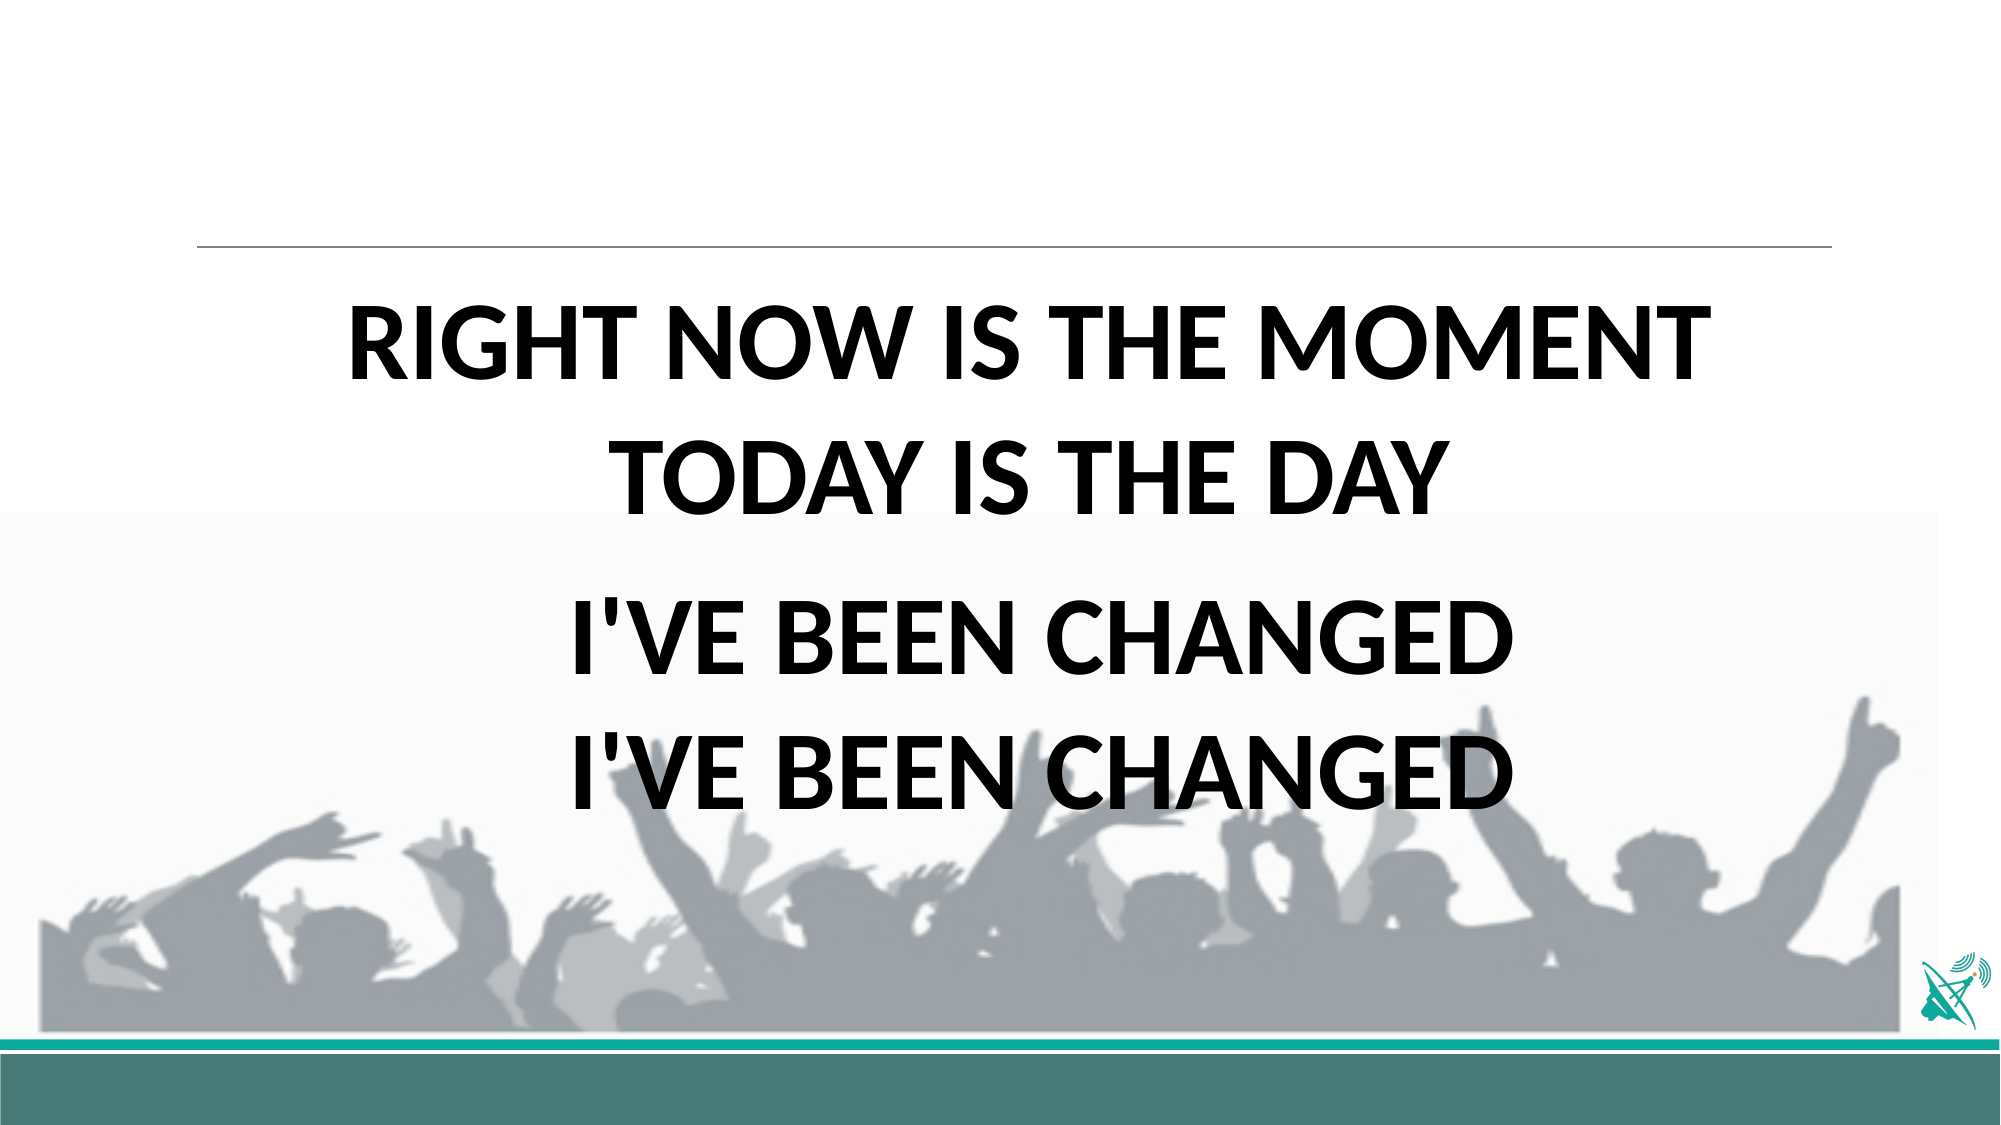

#
RIGHT NOW IS THE MOMENT
TODAY IS THE DAY
I'VE BEEN CHANGED
I'VE BEEN CHANGED